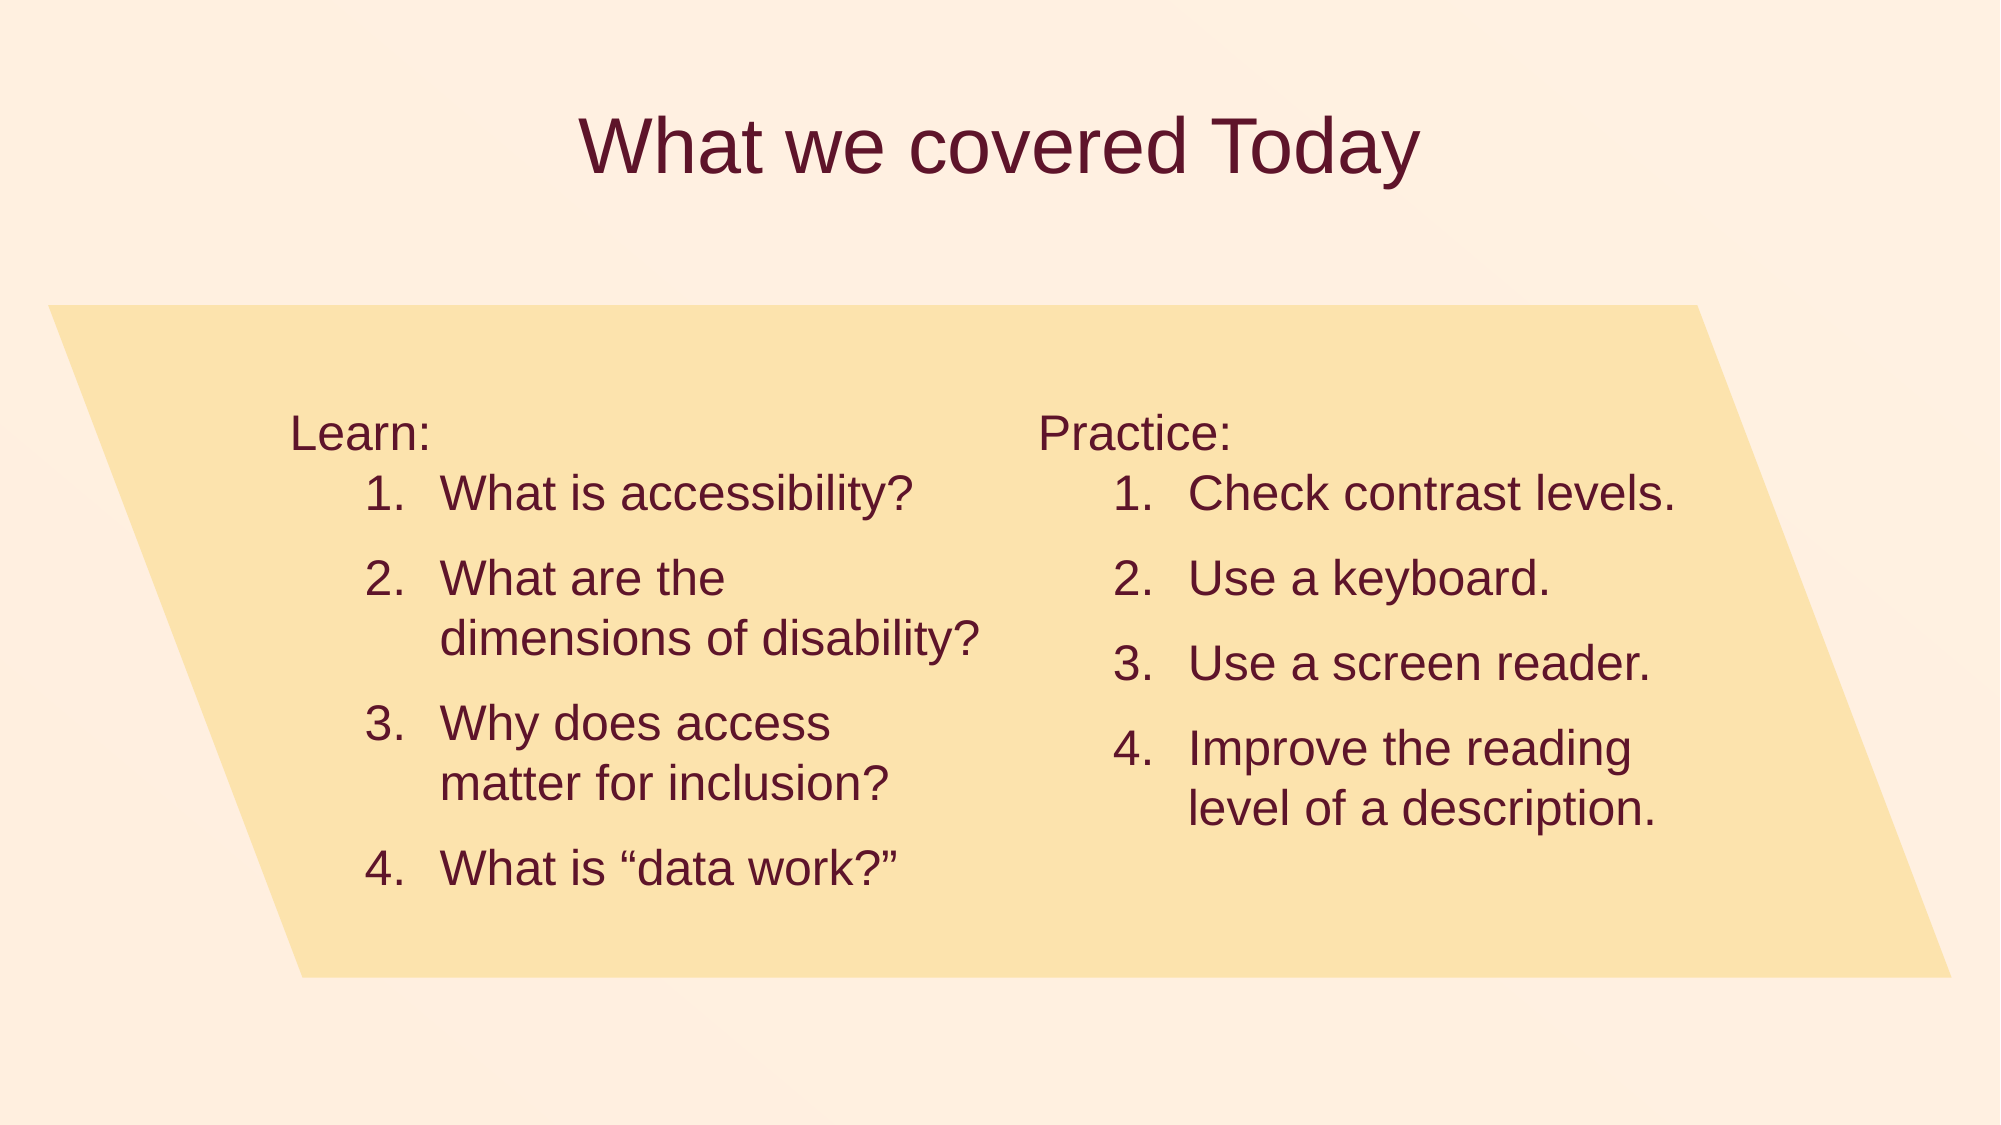

# What we covered Today

Learn:
What is accessibility?
What are the dimensions of disability?
Why does access matter for inclusion?
What is “data work?”
Practice:
Check contrast levels.
Use a keyboard.
Use a screen reader.
Improve the reading level of a description.